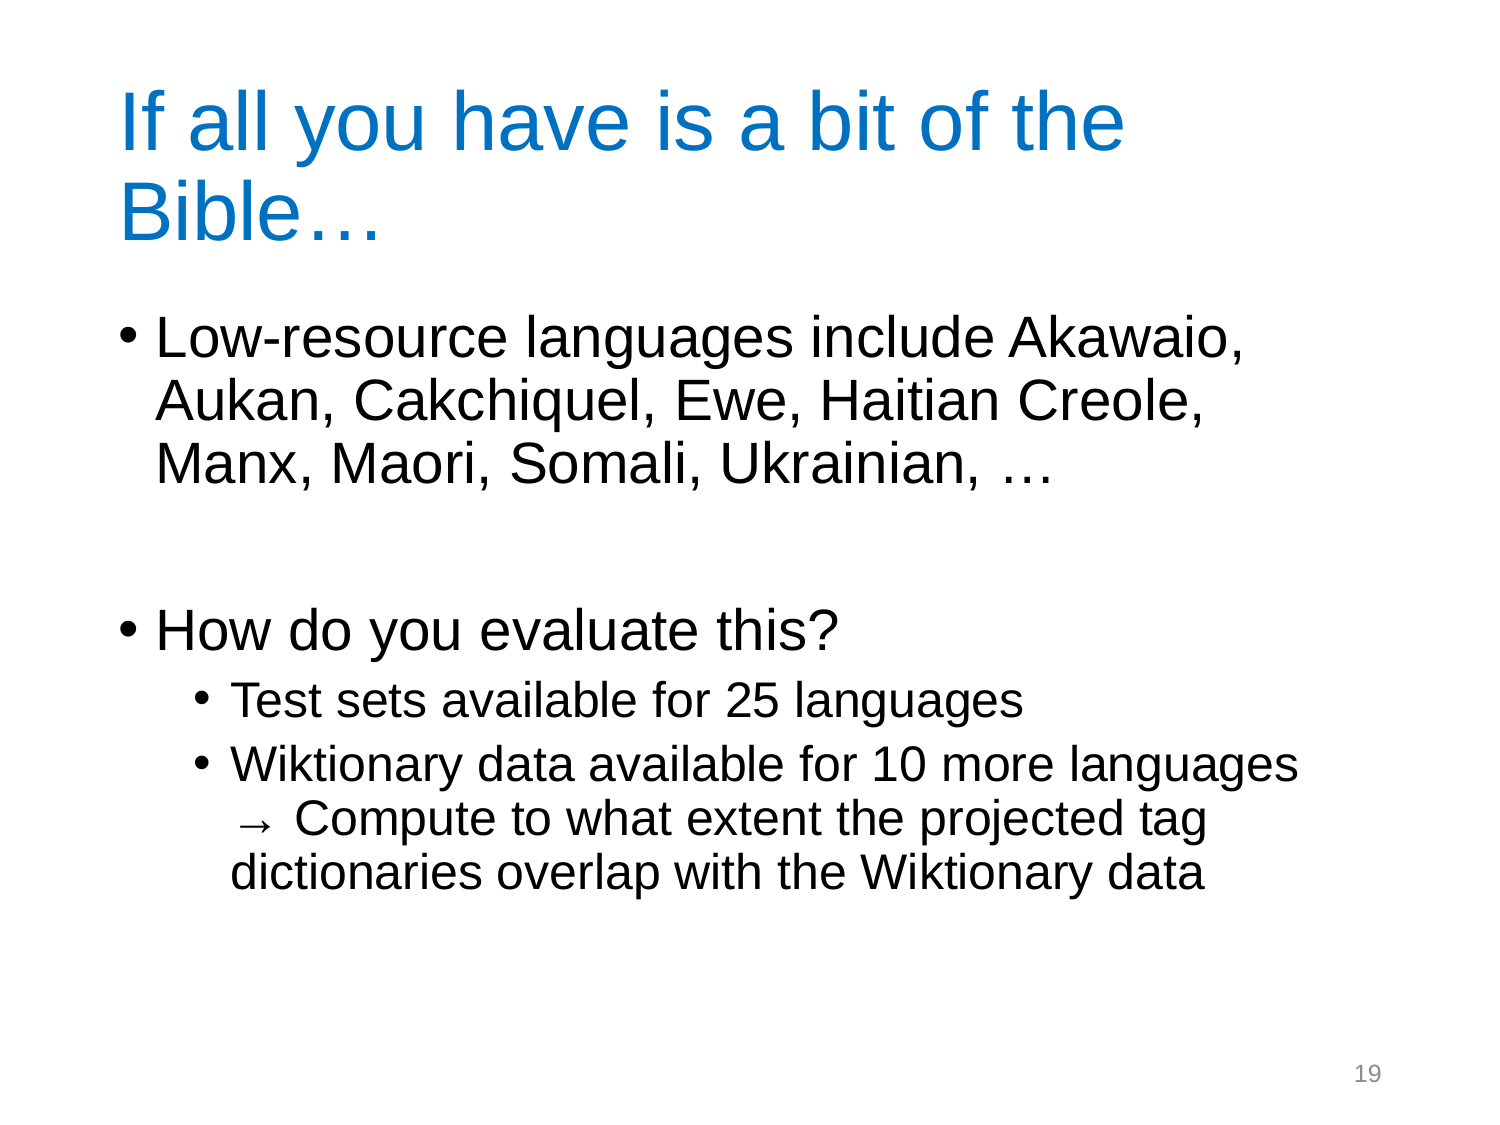

# If all you have is a bit of the Bible…
Low-resource languages include Akawaio, Aukan, Cakchiquel, Ewe, Haitian Creole, Manx, Maori, Somali, Ukrainian, …

How do you evaluate this?
Test sets available for 25 languages
Wiktionary data available for 10 more languages
→ Compute to what extent the projected tag dictionaries overlap with the Wiktionary data
19